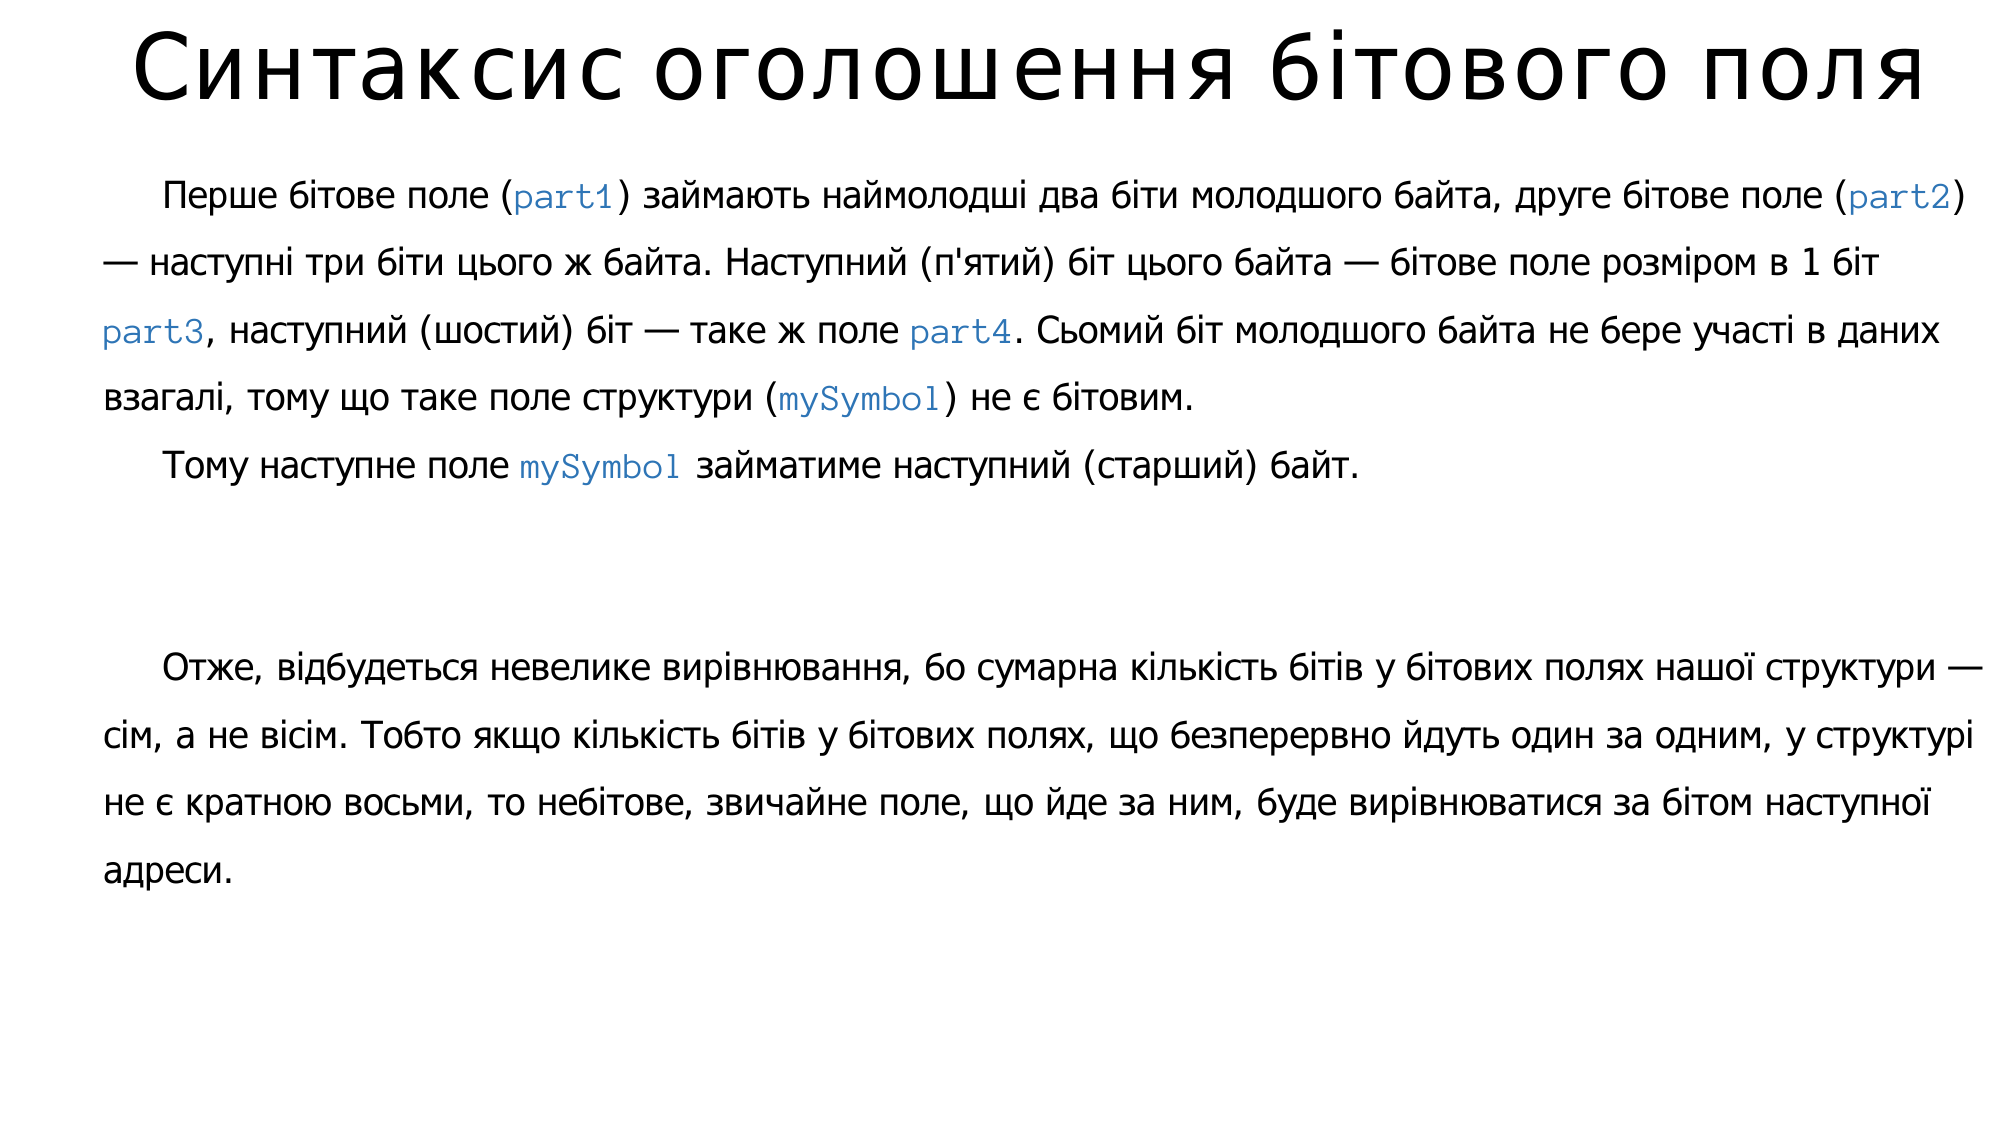

# Синтаксис оголошення бітового поля
Перше бітове поле (part1) займають наймолодші два біти молодшого байта, друге бітове поле (part2) — наступні три біти цього ж байта. Наступний (п'ятий) біт цього байта — бітове поле розміром в 1 біт part3, наступний (шостий) біт — таке ж поле part4. Сьомий біт молодшого байта не бере участі в даних взагалі, тому що таке поле структури (mySymbol) не є бітовим.
Тому наступне поле mySymbol займатиме наступний (старший) байт.

Отже, відбудеться невелике вирівнювання, бо сумарна кількість бітів у бітових полях нашої структури — сім, а не вісім. Тобто якщо кількість бітів у бітових полях, що безперервно йдуть один за одним, у структурі не є кратною восьми, то небітове, звичайне поле, що йде за ним, буде вирівнюватися за бітом наступної адреси.